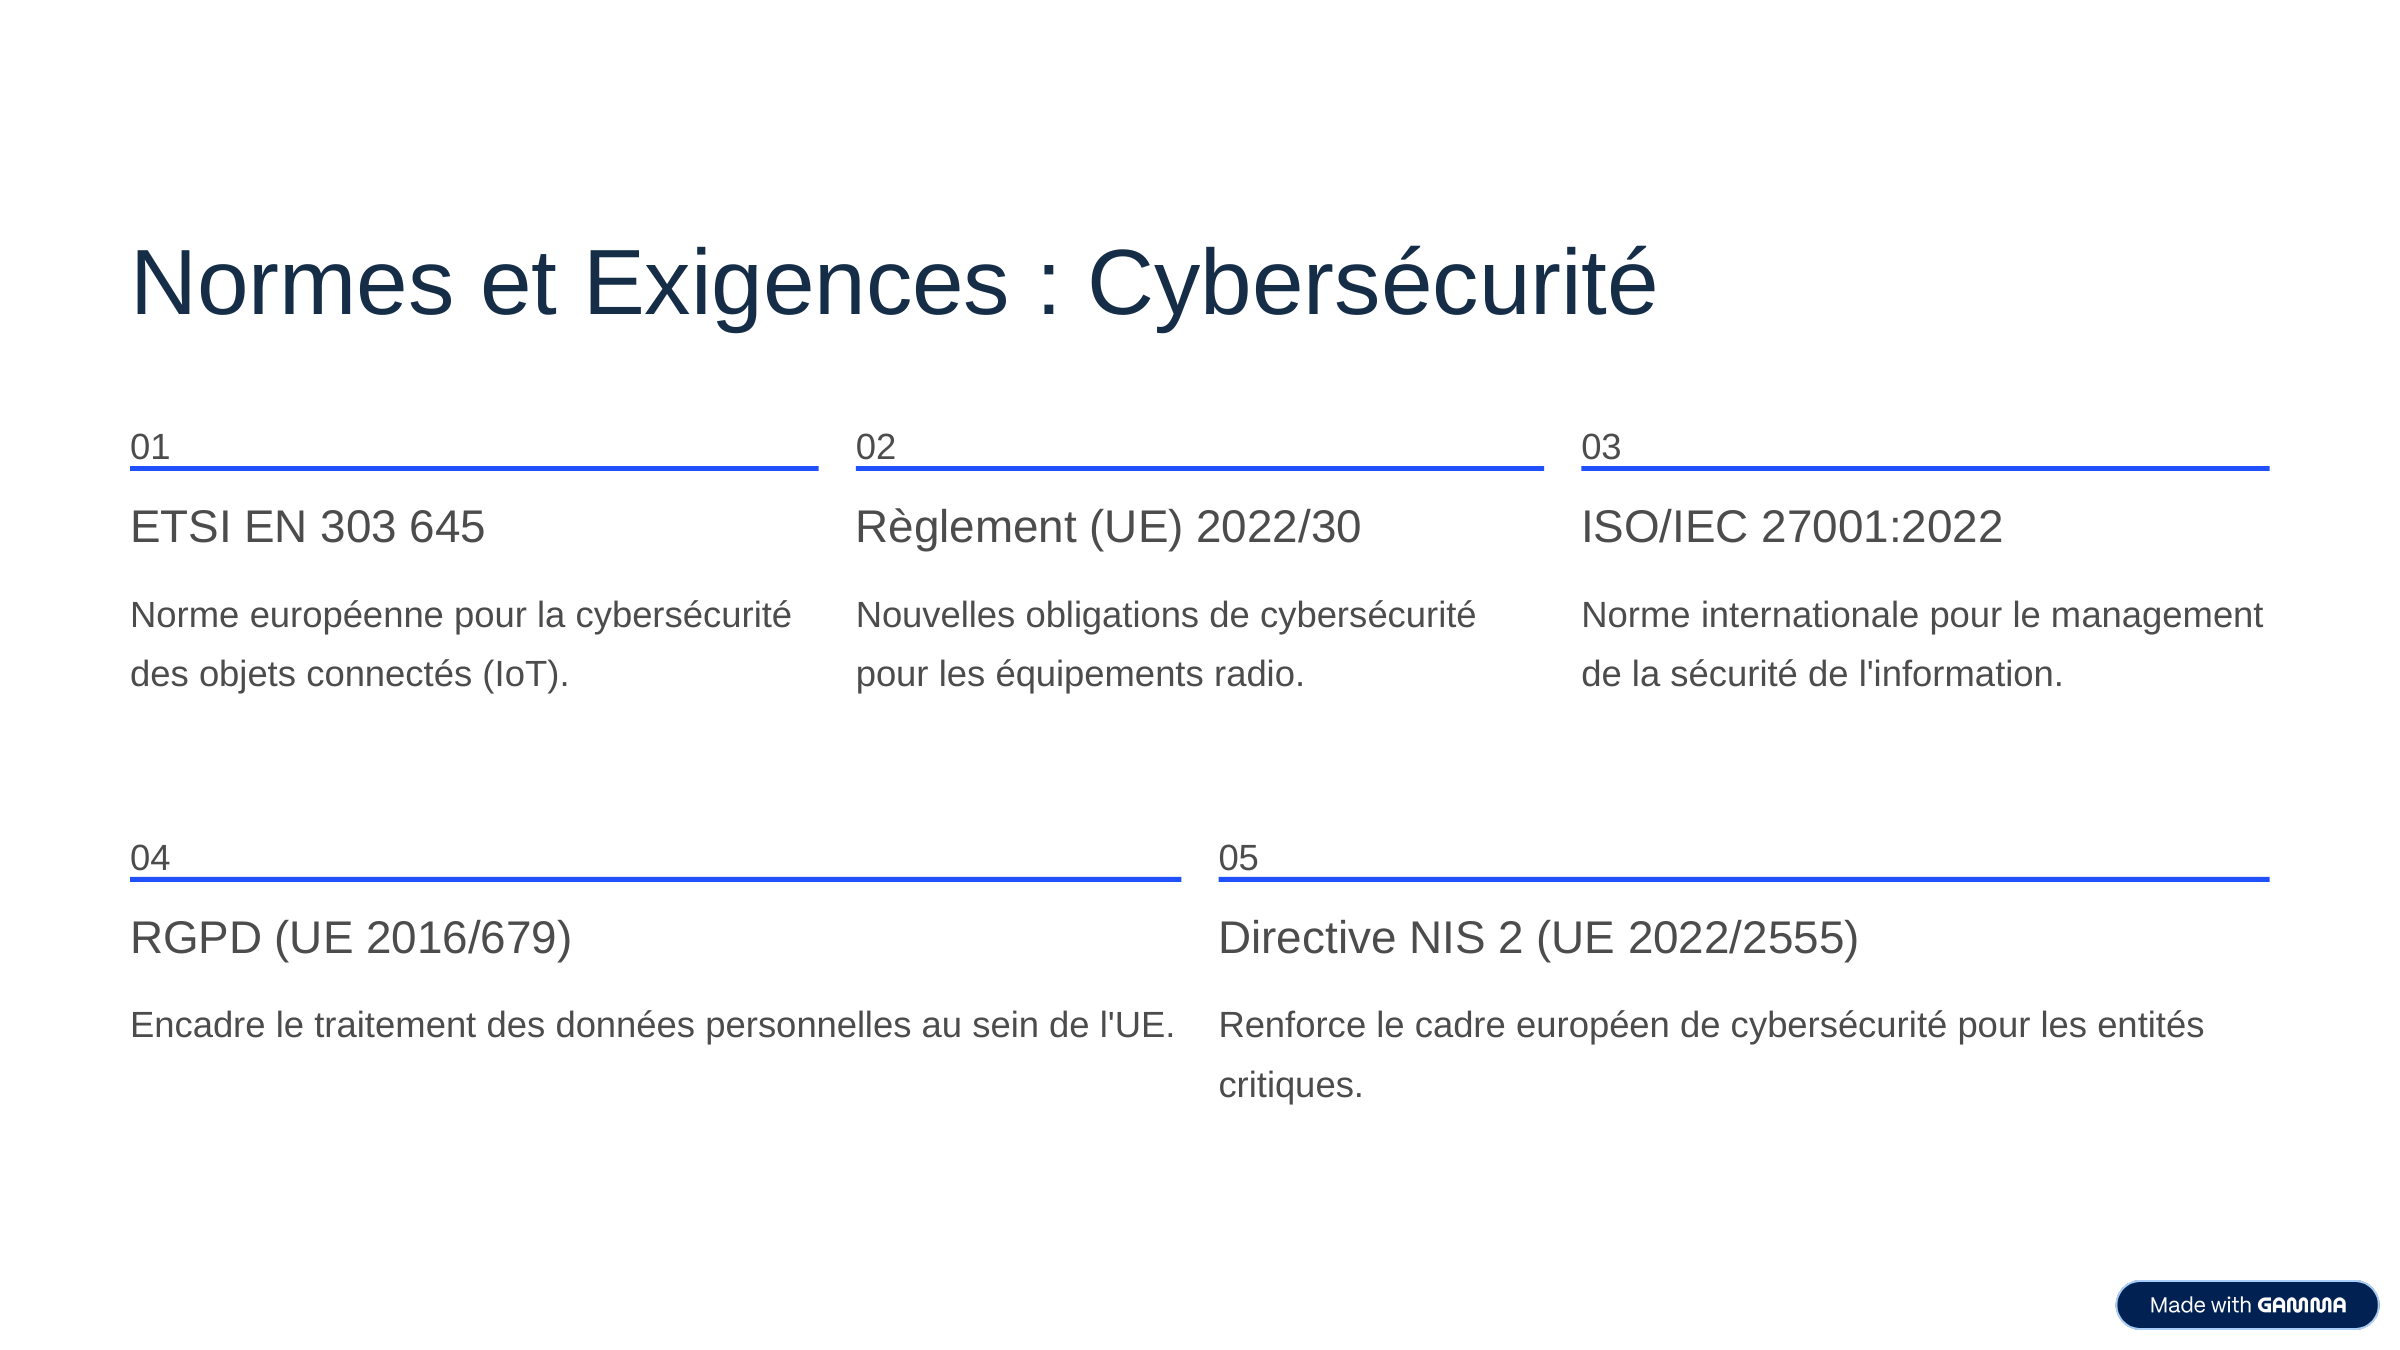

Normes et Exigences : Cybersécurité
01
02
03

ETSI EN 303 645
Règlement (UE) 2022/30
ISO/IEC 27001:2022
Norme européenne pour la cybersécurité des objets connectés (IoT).
Nouvelles obligations de cybersécurité pour les équipements radio.
Norme internationale pour le management de la sécurité de l'information.
04
05

RGPD (UE 2016/679)
Directive NIS 2 (UE 2022/2555)
Encadre le traitement des données personnelles au sein de l'UE.
Renforce le cadre européen de cybersécurité pour les entités critiques.